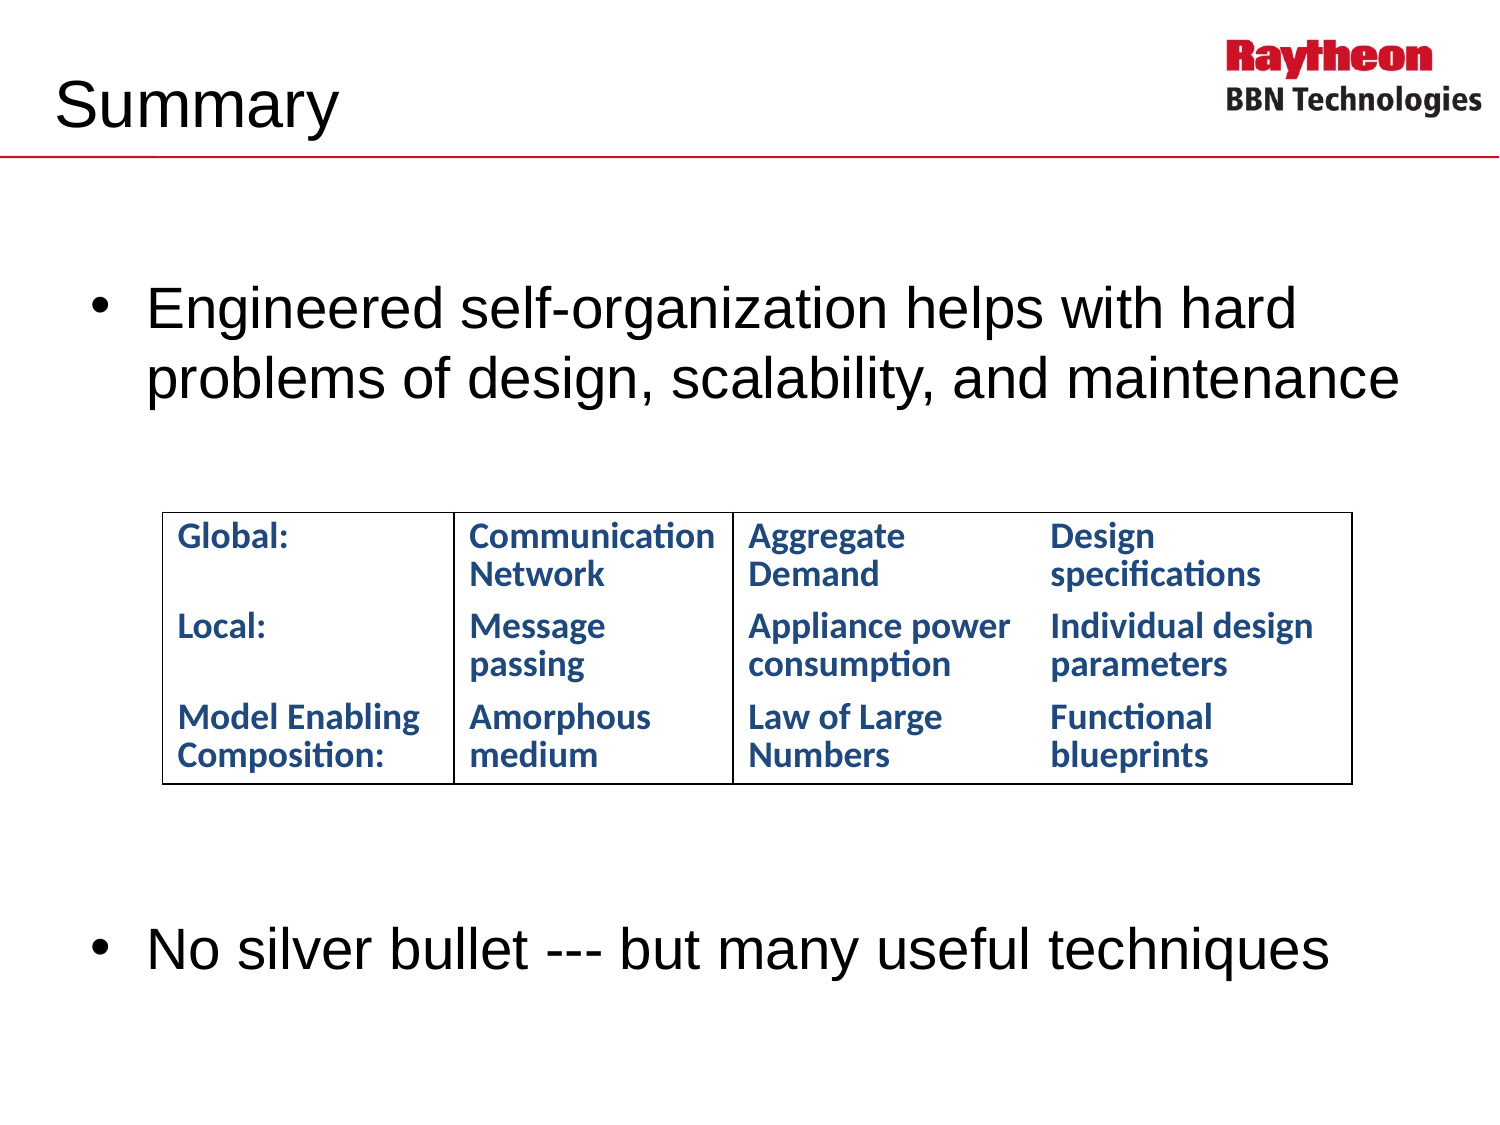

# Summary
Engineered self-organization helps with hard problems of design, scalability, and maintenance

No silver bullet --- but many useful techniques
| Global: | Communication Network | Aggregate Demand | Design specifications |
| --- | --- | --- | --- |
| Local: | Message passing | Appliance power consumption | Individual design parameters |
| Model Enabling Composition: | Amorphous medium | Law of Large Numbers | Functional blueprints |